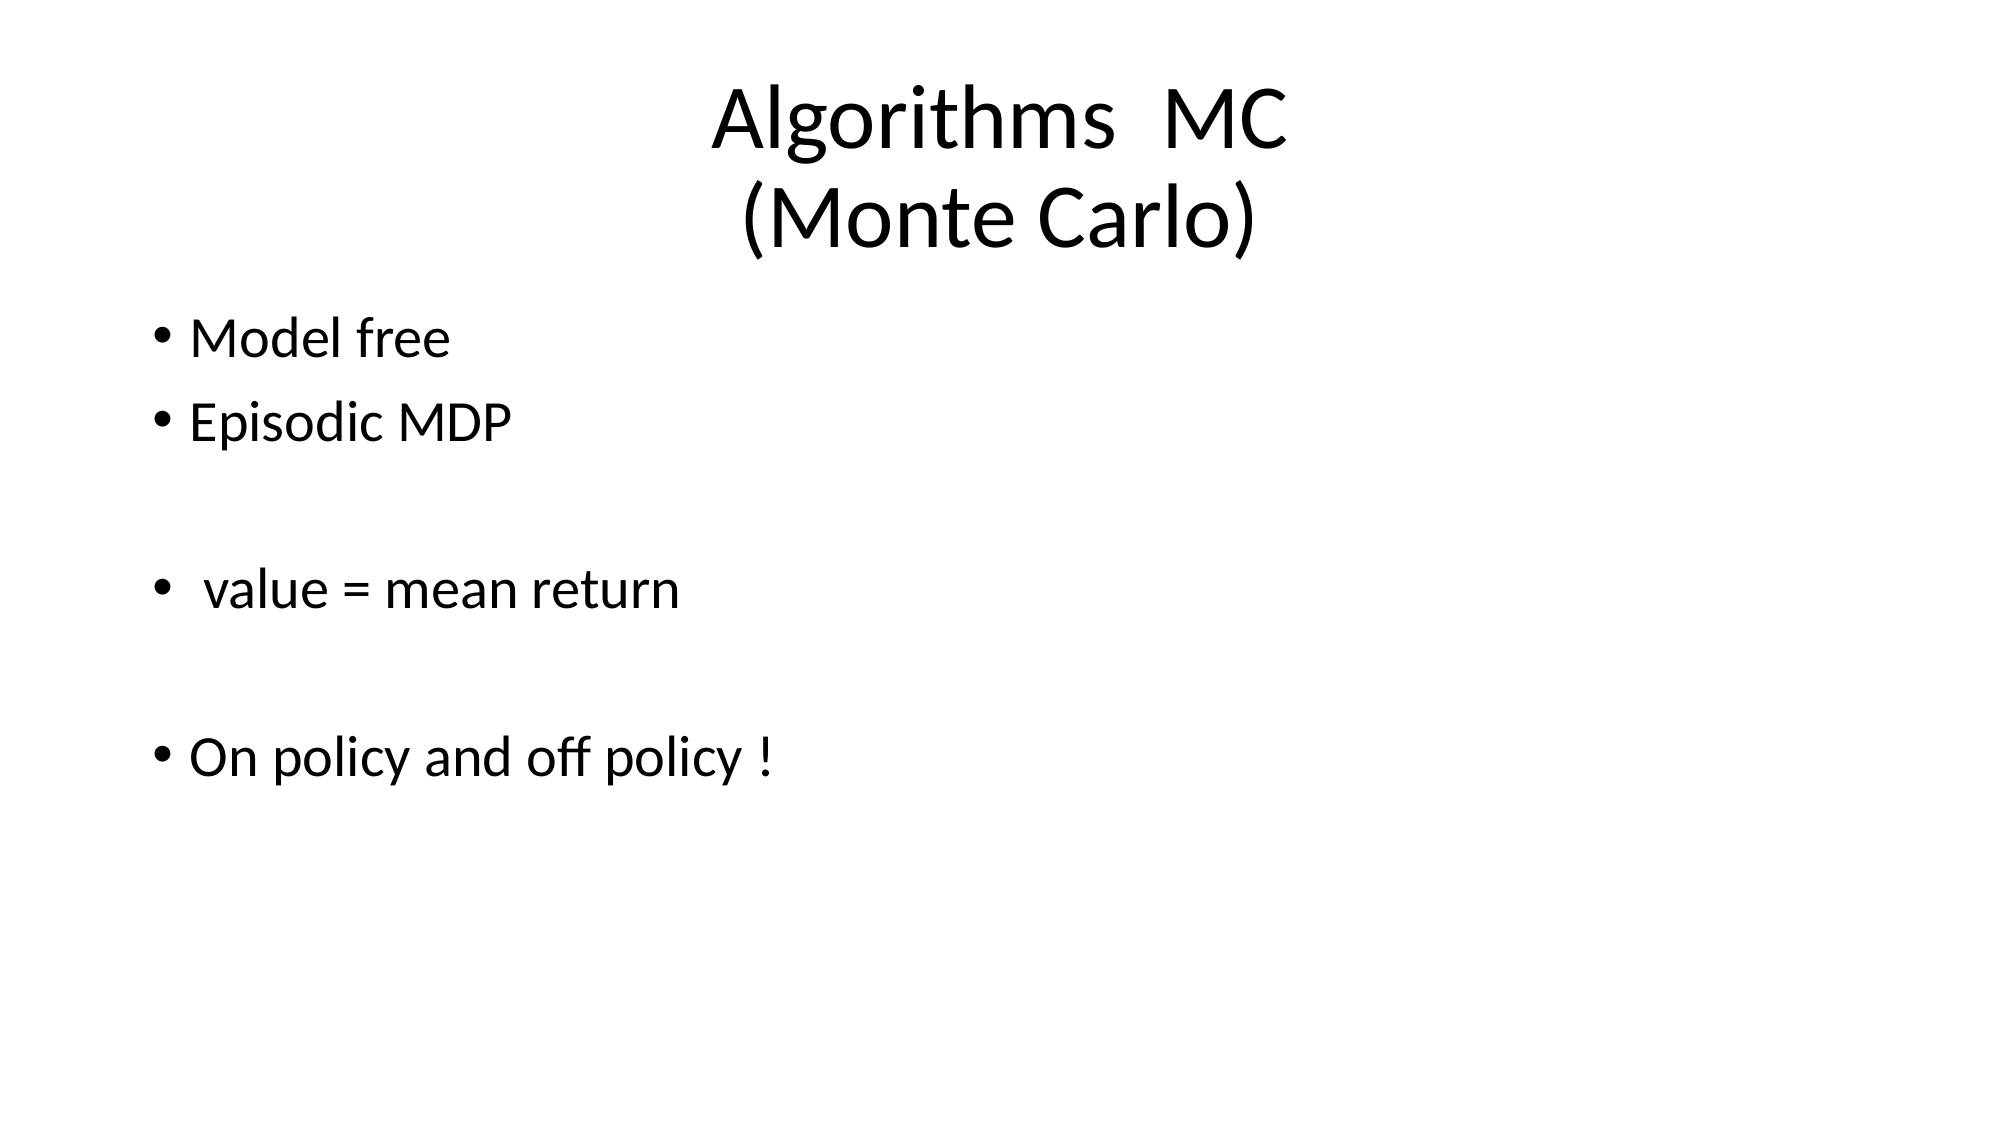

# Algorithms	MC (Monte Carlo)
Model free
Episodic MDP

 value = mean return

On policy and off policy !